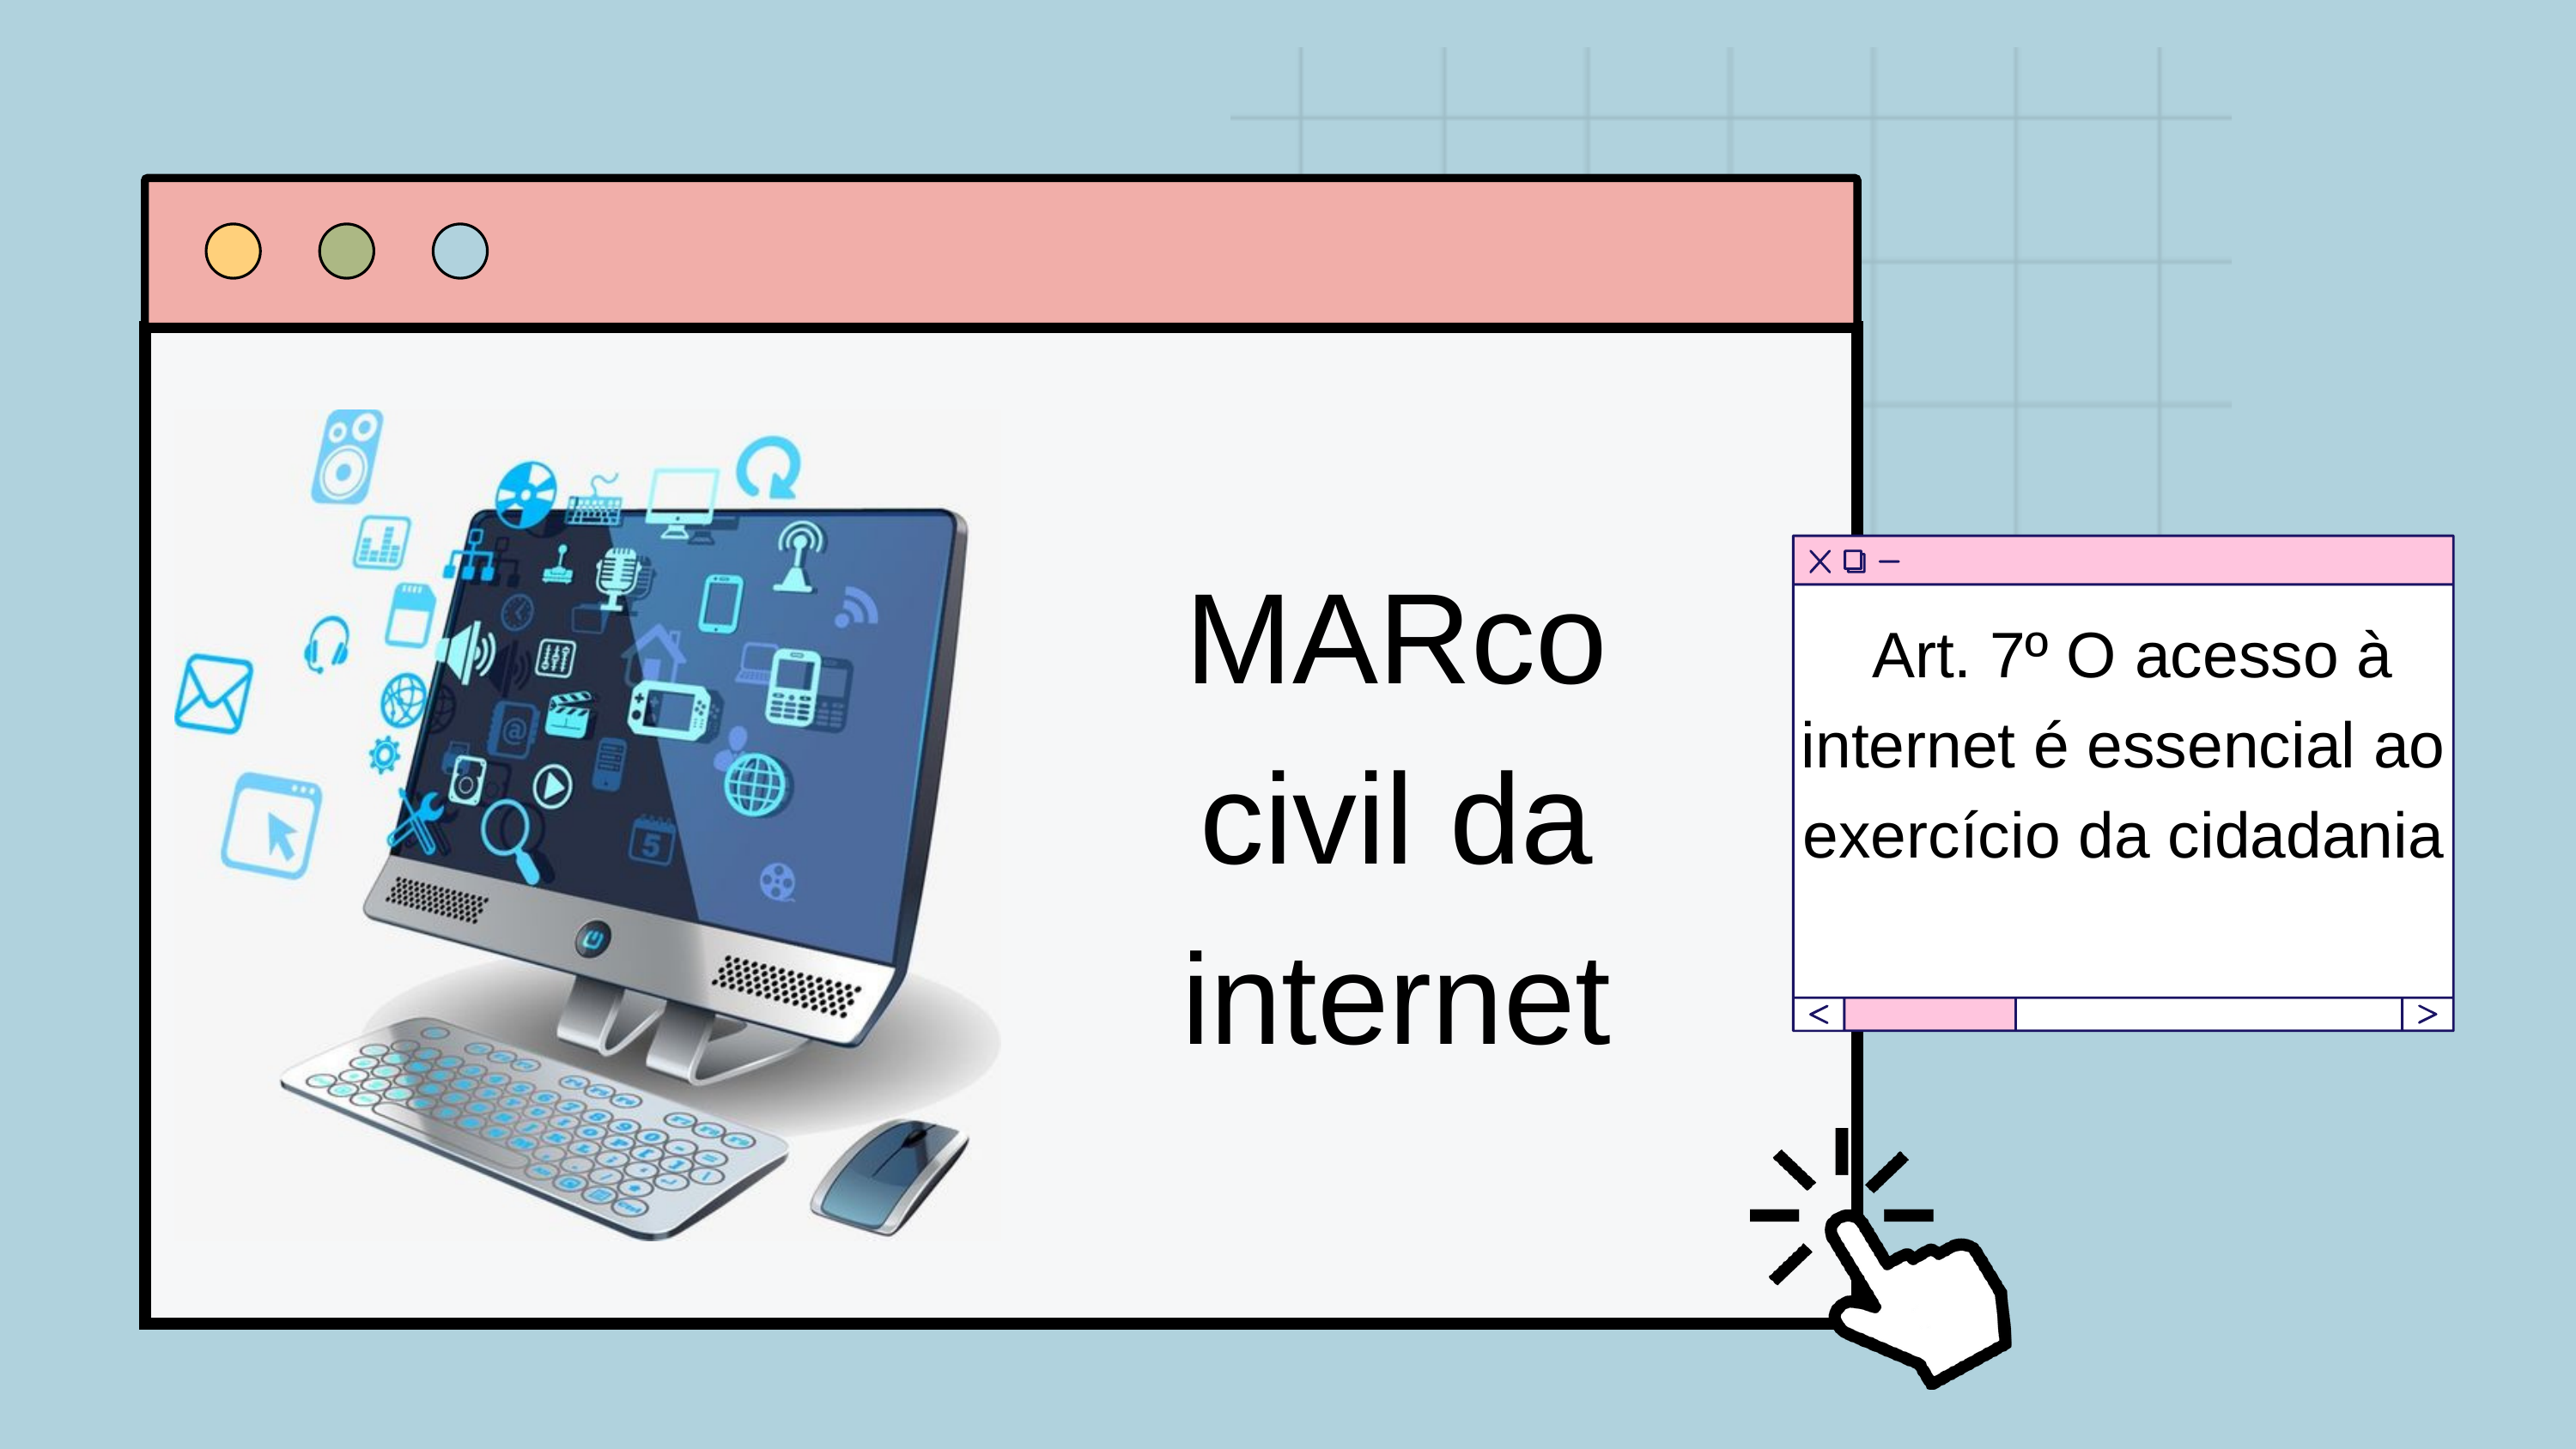

MARco
civil da
internet

 Art. 7º O acesso à internet é essencial ao exercício da cidadania